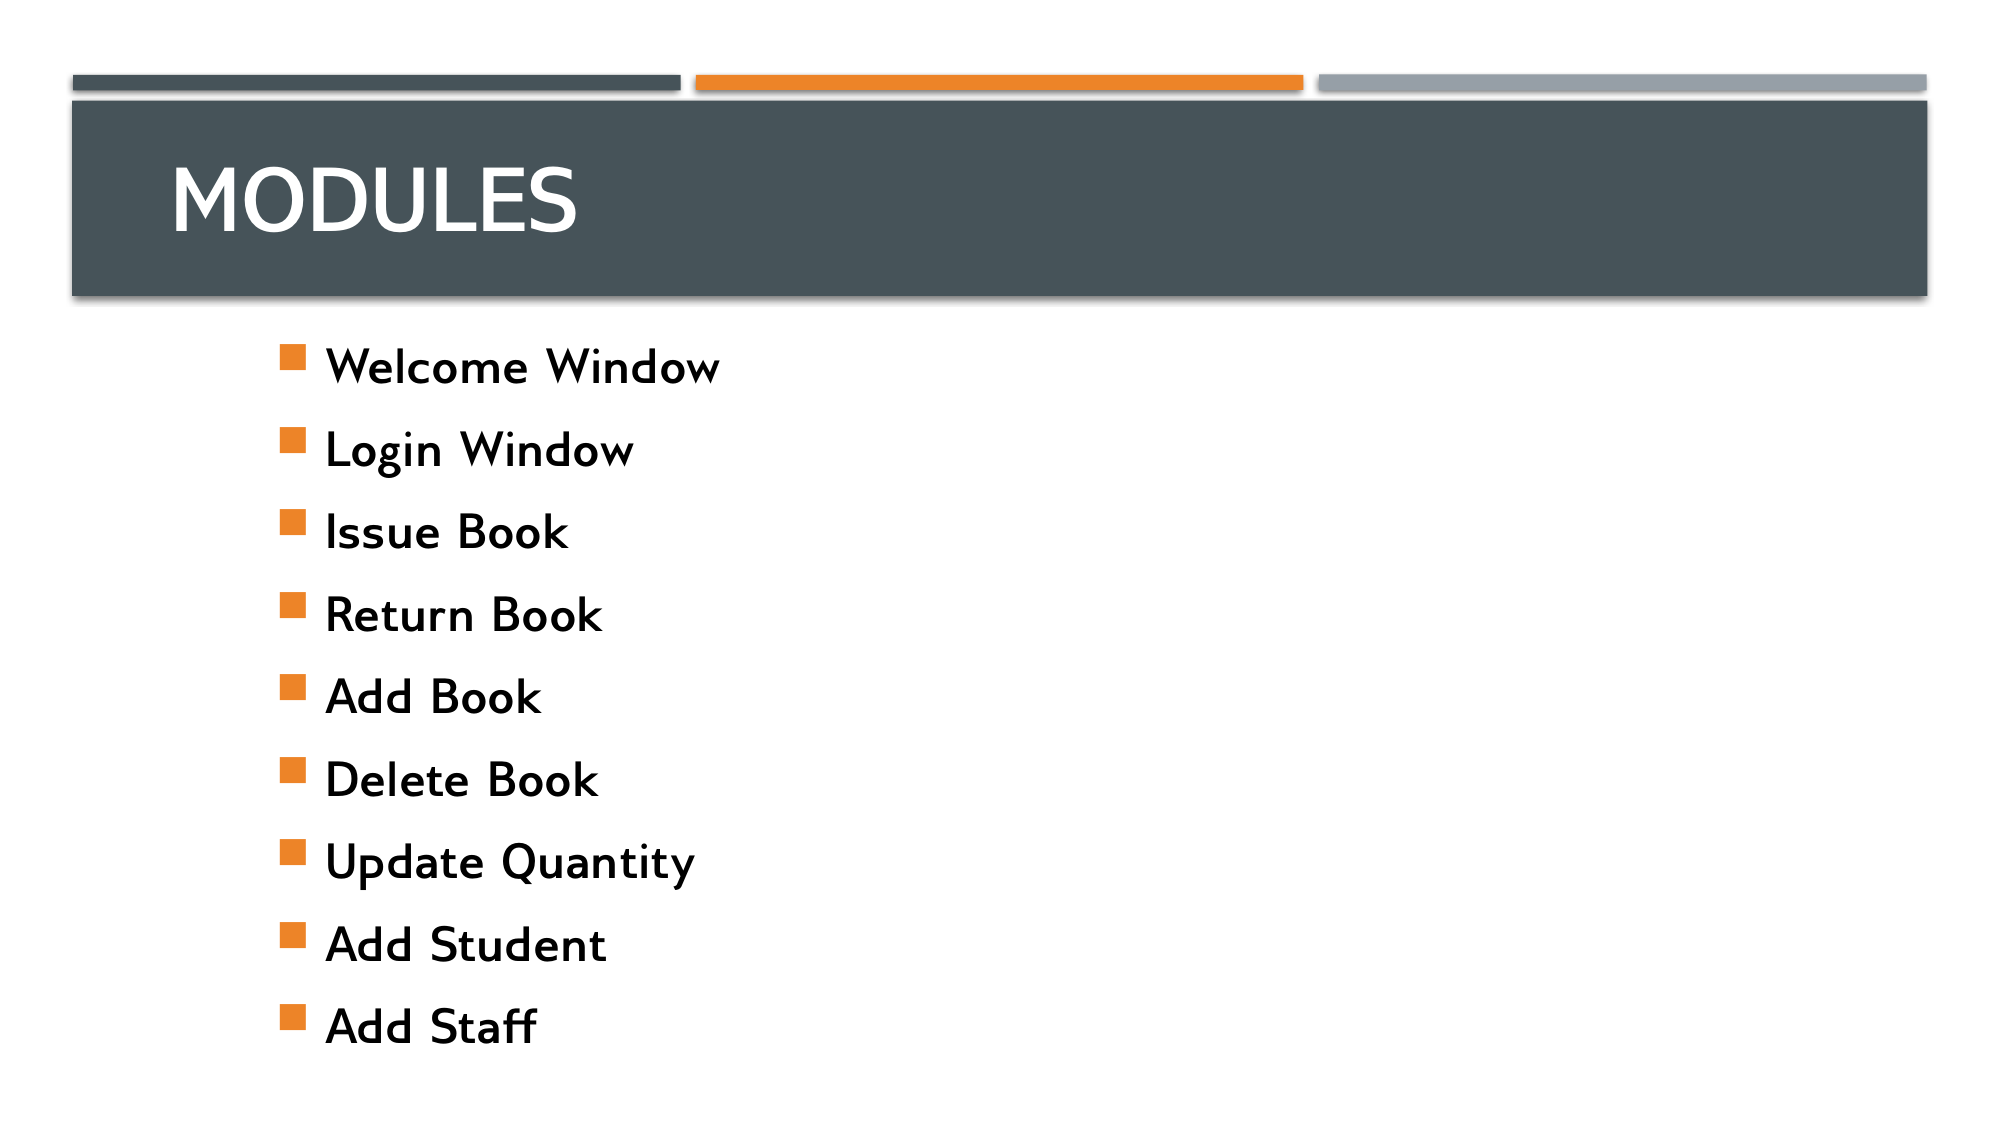

# MODULES
Welcome Window
Login Window
Issue Book
Return Book
Add Book
Delete Book
Update Quantity
Add Student
Add Staff